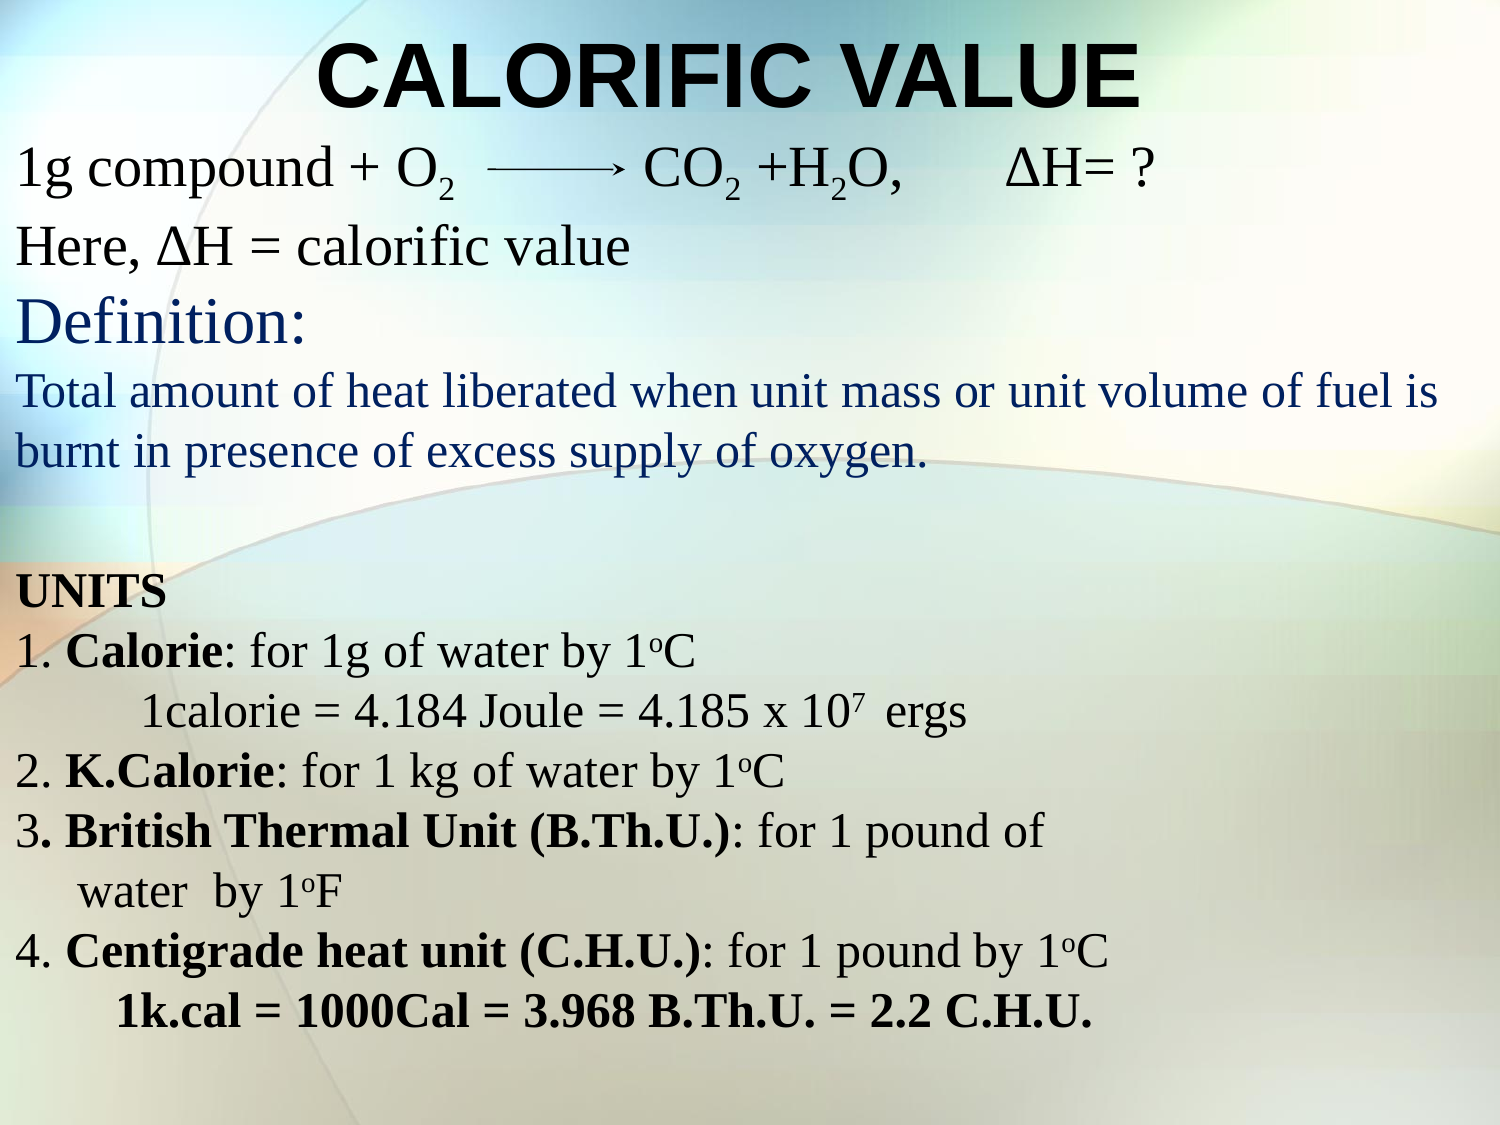

# CALORIFIC VALUE 1g compound + O2             CO2 +H2O,       ∆H= ? Here, ∆H = calorific value Definition: Total amount of heat liberated when unit mass or unit volume of fuel is burnt in presence of excess supply of oxygen. UNITS 1. Calorie: for 1g of water by 1oC 1calorie = 4.184 Joule = 4.185 x 107  ergs 2. K.Calorie: for 1 kg of water by 1oC 3. British Thermal Unit (B.Th.U.): for 1 pound of water  by 1oF 4. Centigrade heat unit (C.H.U.): for 1 pound by 1oC 1k.cal = 1000Cal = 3.968 B.Th.U. = 2.2 C.H.U.